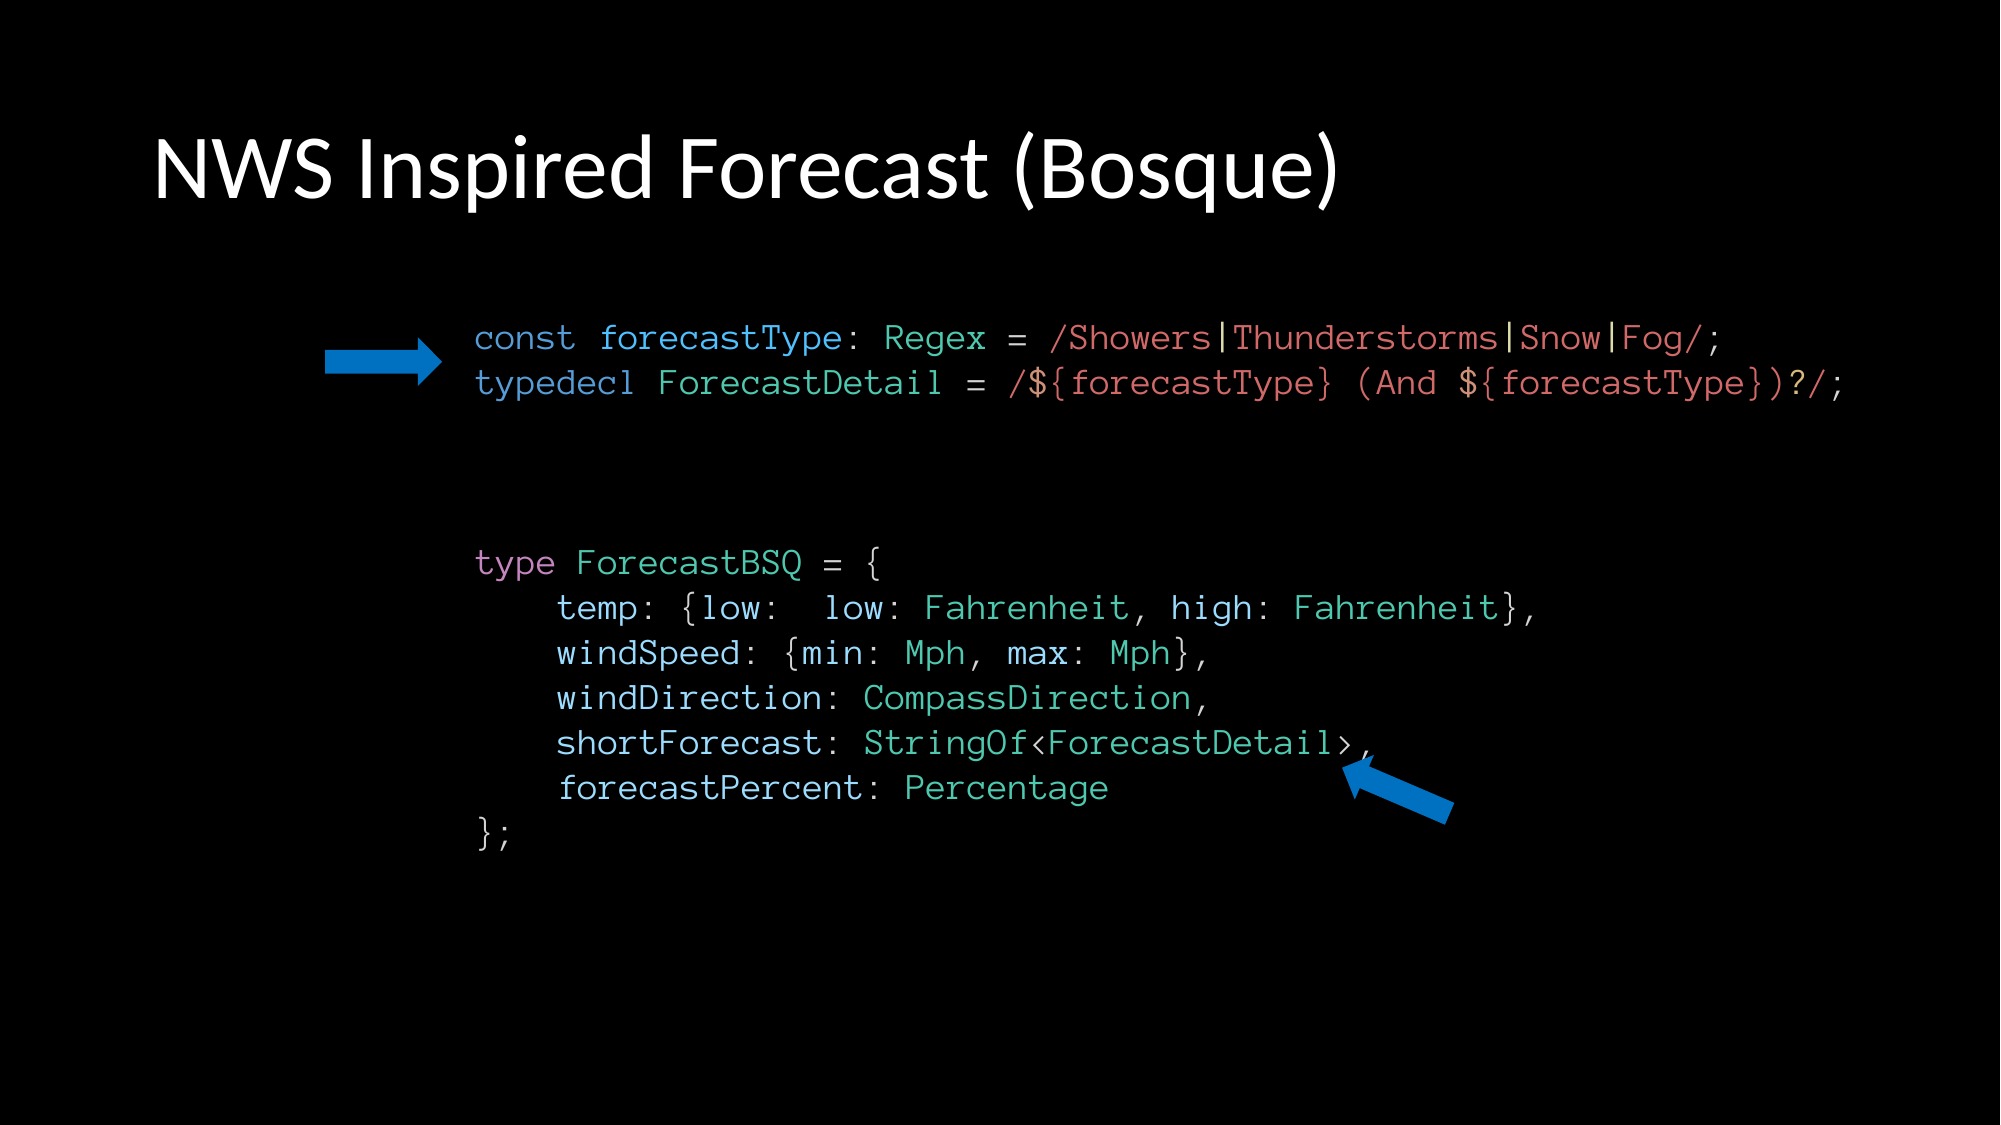

# NWS Inspired Forecast (Bosque)
const forecastType: Regex = /Showers|Thunderstorms|Snow|Fog/;
typedecl ForecastDetail = /${forecastType} (And ${forecastType})?/;

type ForecastBSQ = {
    temp: {low:  low: Fahrenheit, high: Fahrenheit},
    windSpeed: {min: Mph, max: Mph},
    windDirection: CompassDirection,
    shortForecast: StringOf<ForecastDetail>,
    forecastPercent: Percentage
};